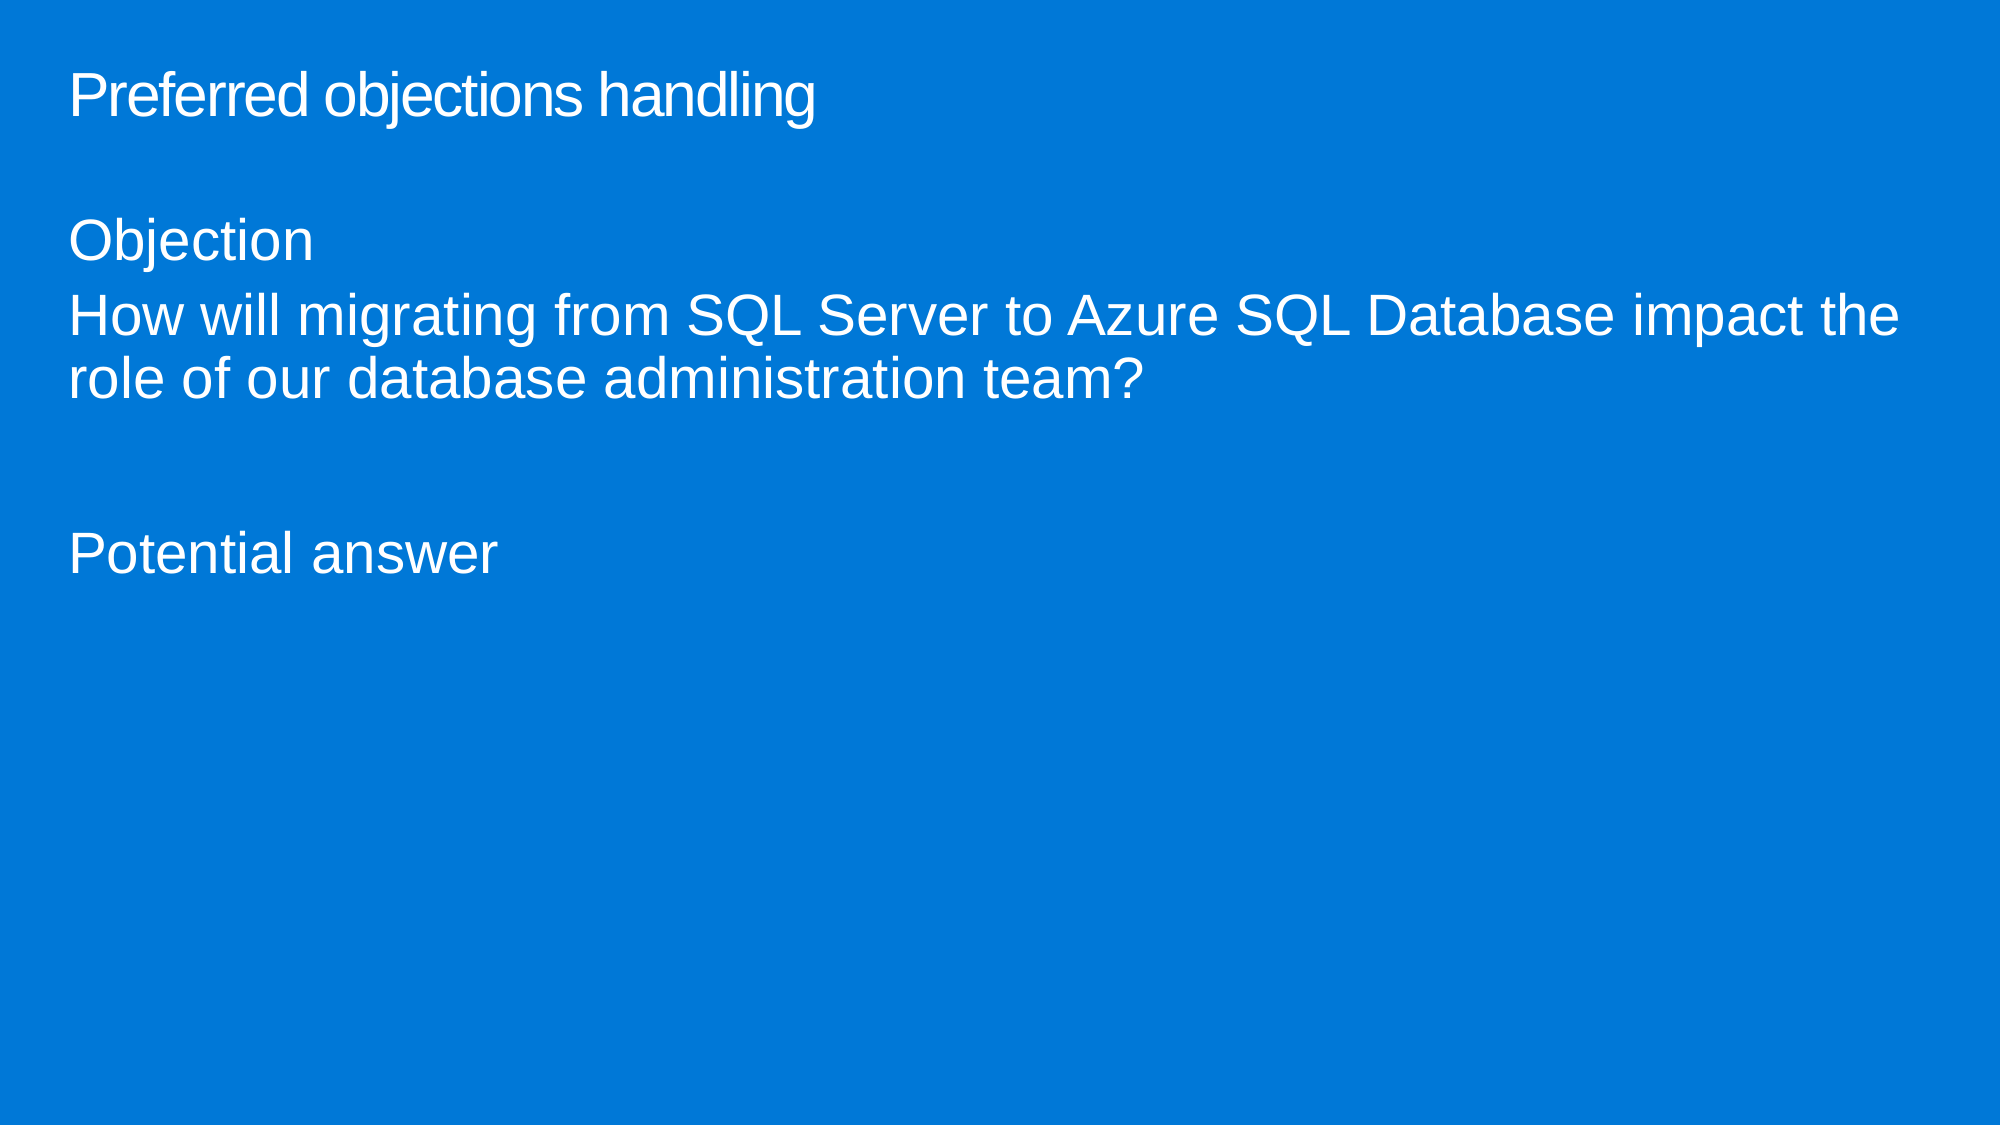

# Preferred objections handling
Objection
How will migrating from SQL Server to Azure SQL Database impact the role of our database administration team?

Potential answer